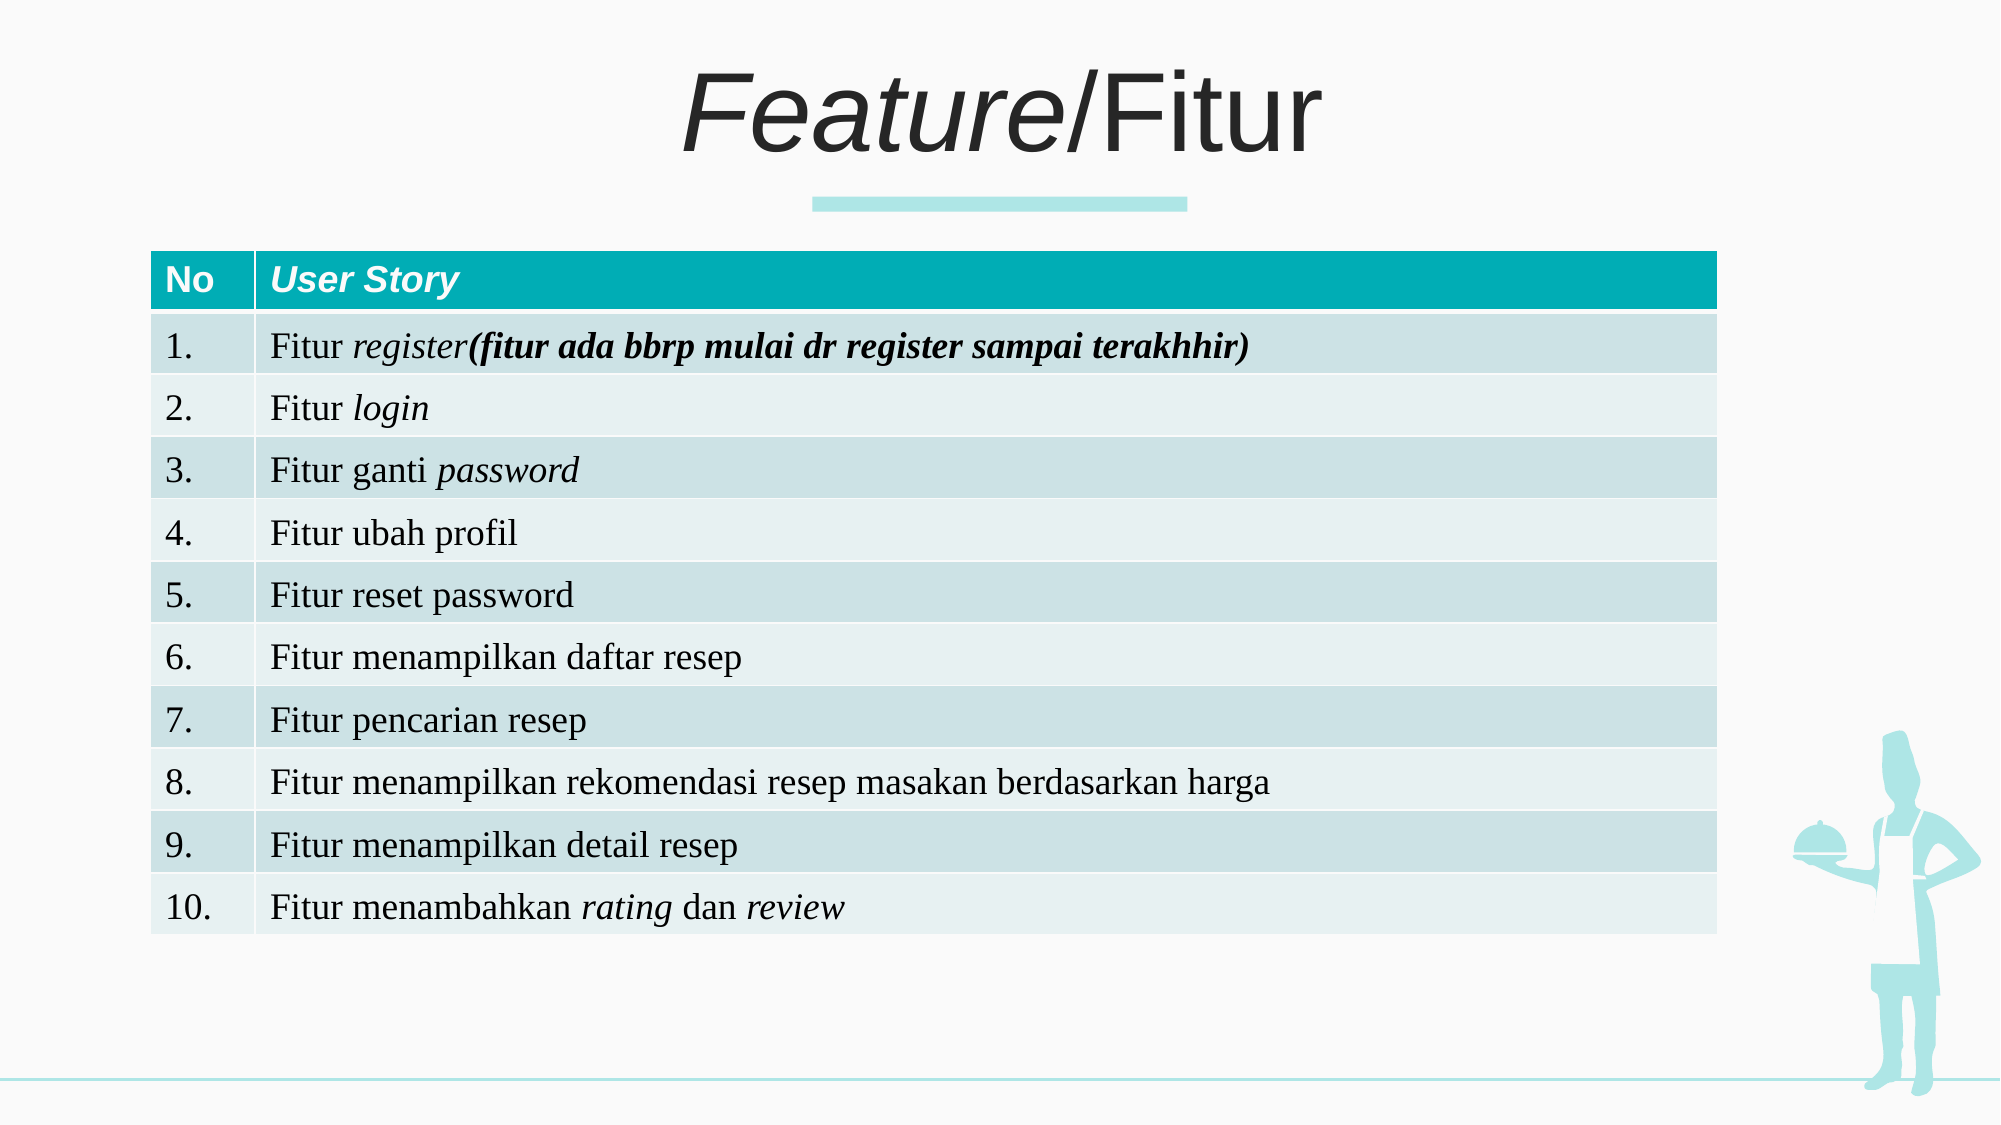

Feature/Fitur
| No | User Story |
| --- | --- |
| 1. | Fitur register(fitur ada bbrp mulai dr register sampai terakhhir) |
| 2. | Fitur login |
| 3. | Fitur ganti password |
| 4. | Fitur ubah profil |
| 5. | Fitur reset password |
| 6. | Fitur menampilkan daftar resep |
| 7. | Fitur pencarian resep |
| 8. | Fitur menampilkan rekomendasi resep masakan berdasarkan harga |
| 9. | Fitur menampilkan detail resep |
| 10. | Fitur menambahkan rating dan review |